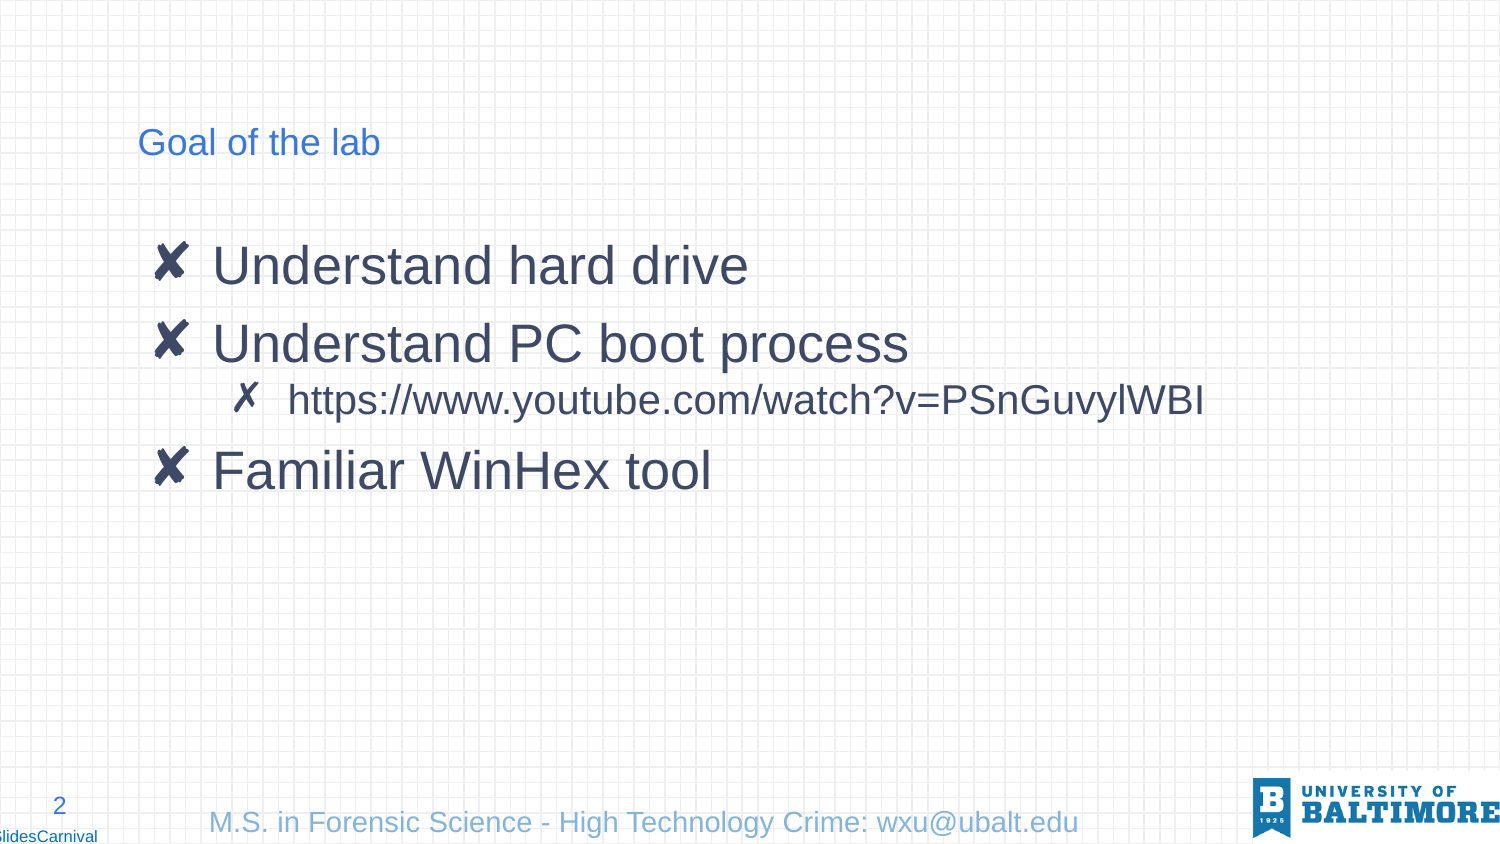

# Goal of the lab
Understand hard drive
Understand PC boot process
https://www.youtube.com/watch?v=PSnGuvylWBI
Familiar WinHex tool
2